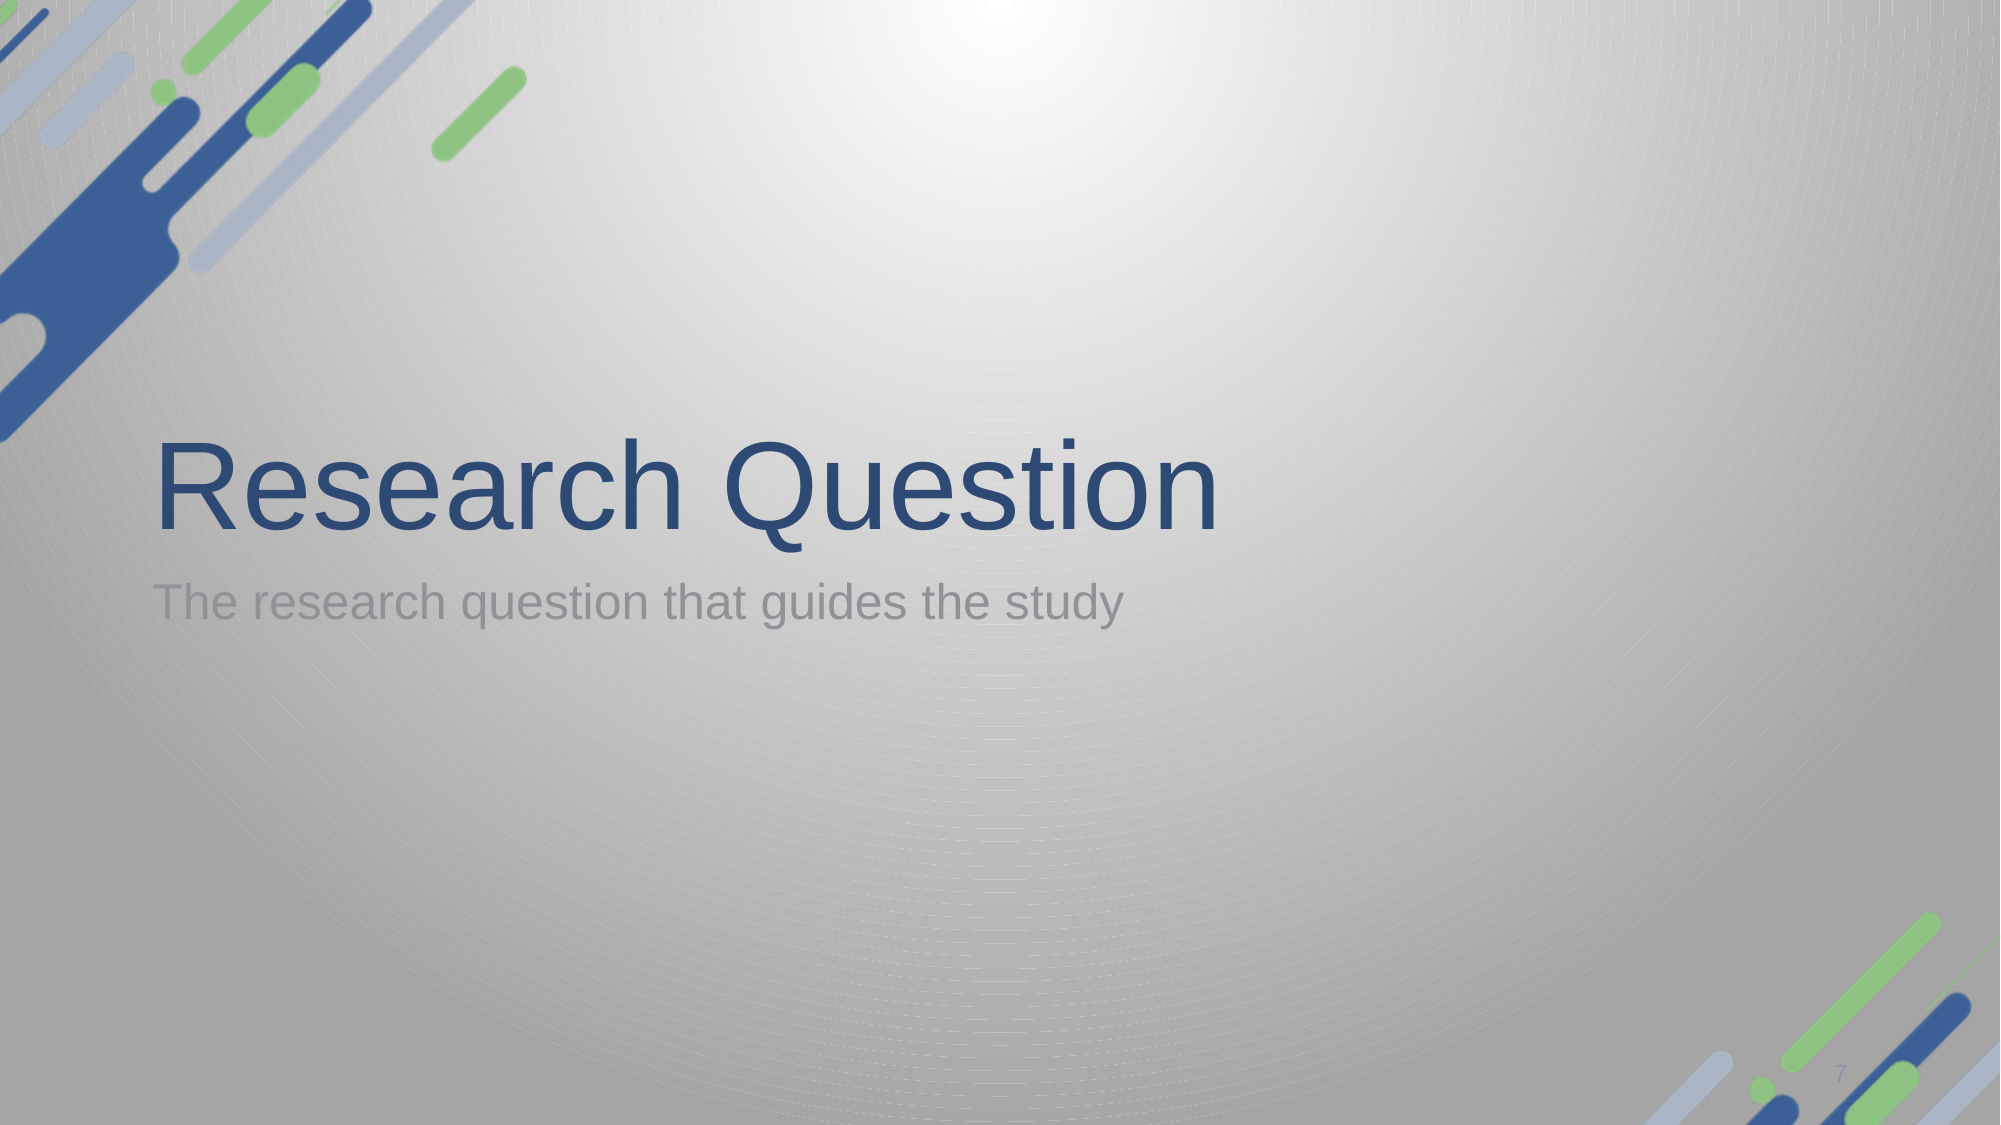

Research Question
The research question that guides the study

7